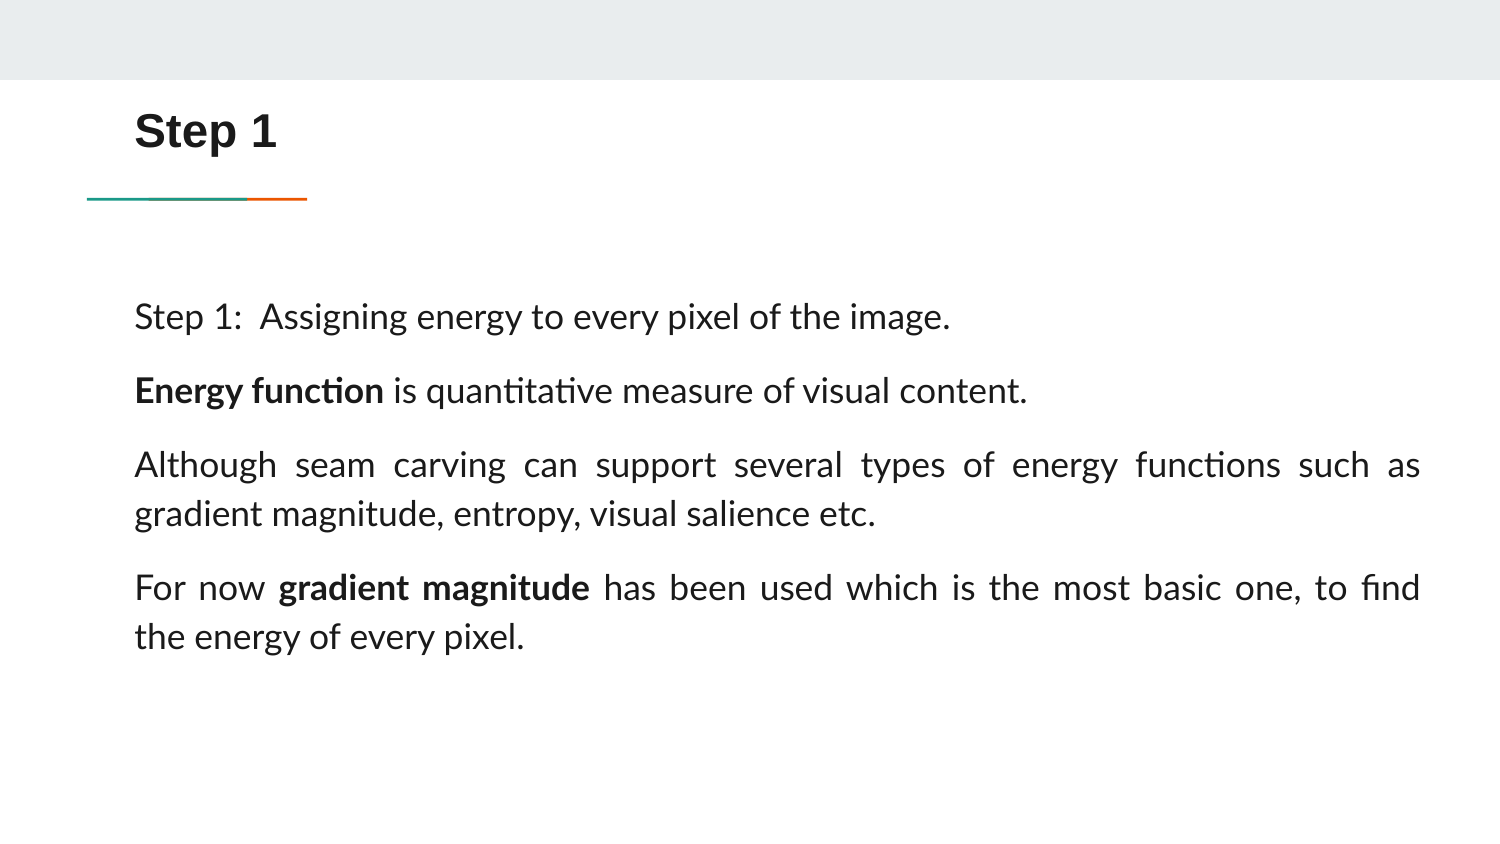

# Step 1

Step 1:  Assigning energy to every pixel of the image.
Energy function is quantitative measure of visual content.
Although seam carving can support several types of energy functions such as gradient magnitude, entropy, visual salience etc.
For now gradient magnitude has been used which is the most basic one, to find the energy of every pixel.